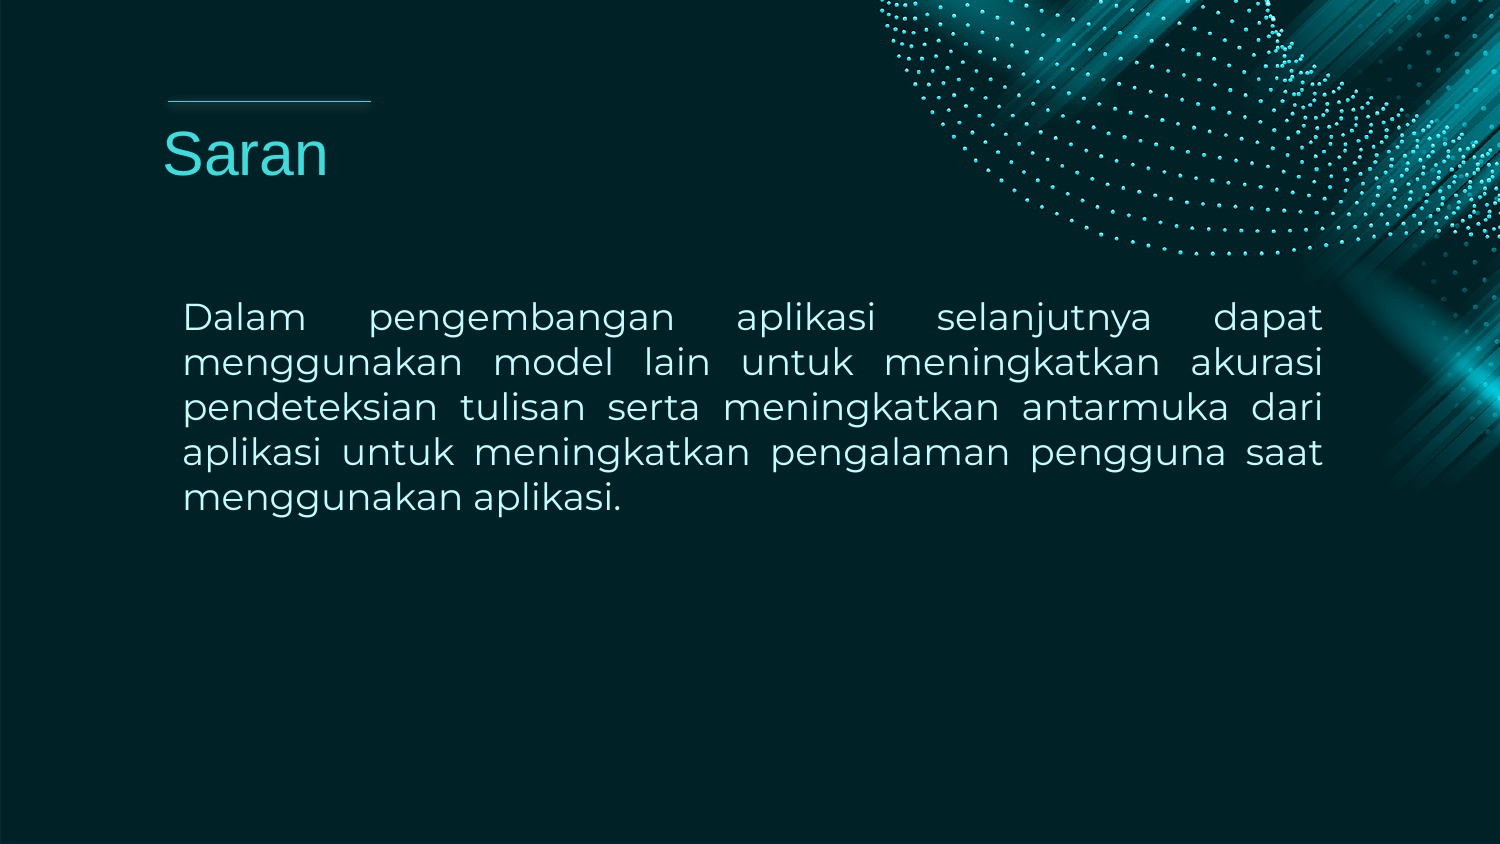

Saran
Dalam pengembangan aplikasi selanjutnya dapat menggunakan model lain untuk meningkatkan akurasi pendeteksian tulisan serta meningkatkan antarmuka dari aplikasi untuk meningkatkan pengalaman pengguna saat menggunakan aplikasi.